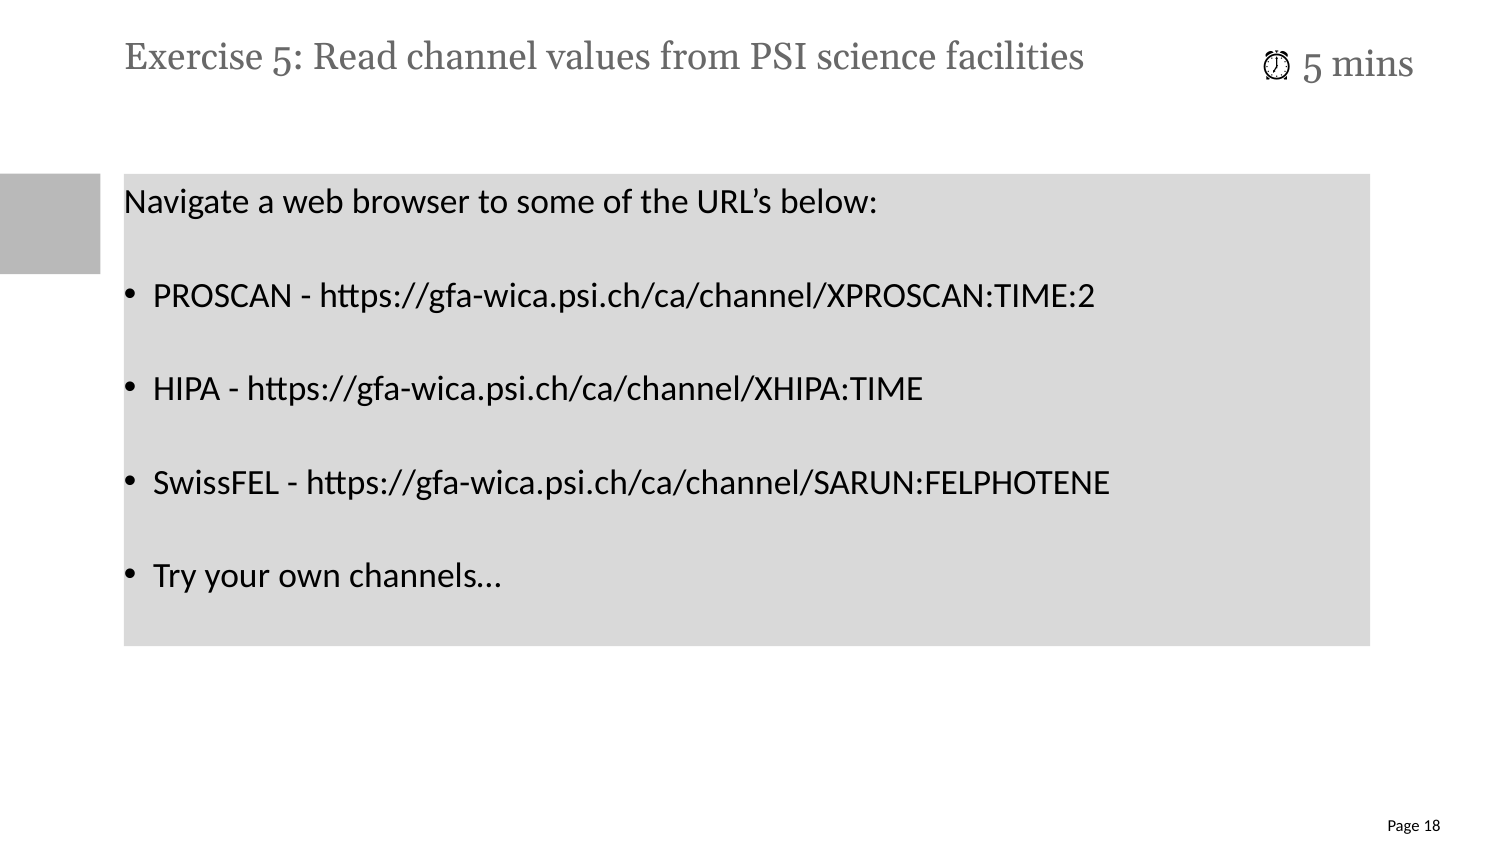

# Exercise 5: Read channel values from PSI science facilities
⏰ 5 mins
Navigate a web browser to some of the URL’s below:

PROSCAN - https://gfa-wica.psi.ch/ca/channel/XPROSCAN:TIME:2

HIPA - https://gfa-wica.psi.ch/ca/channel/XHIPA:TIME

SwissFEL - https://gfa-wica.psi.ch/ca/channel/SARUN:FELPHOTENE

Try your own channels…

Page 18